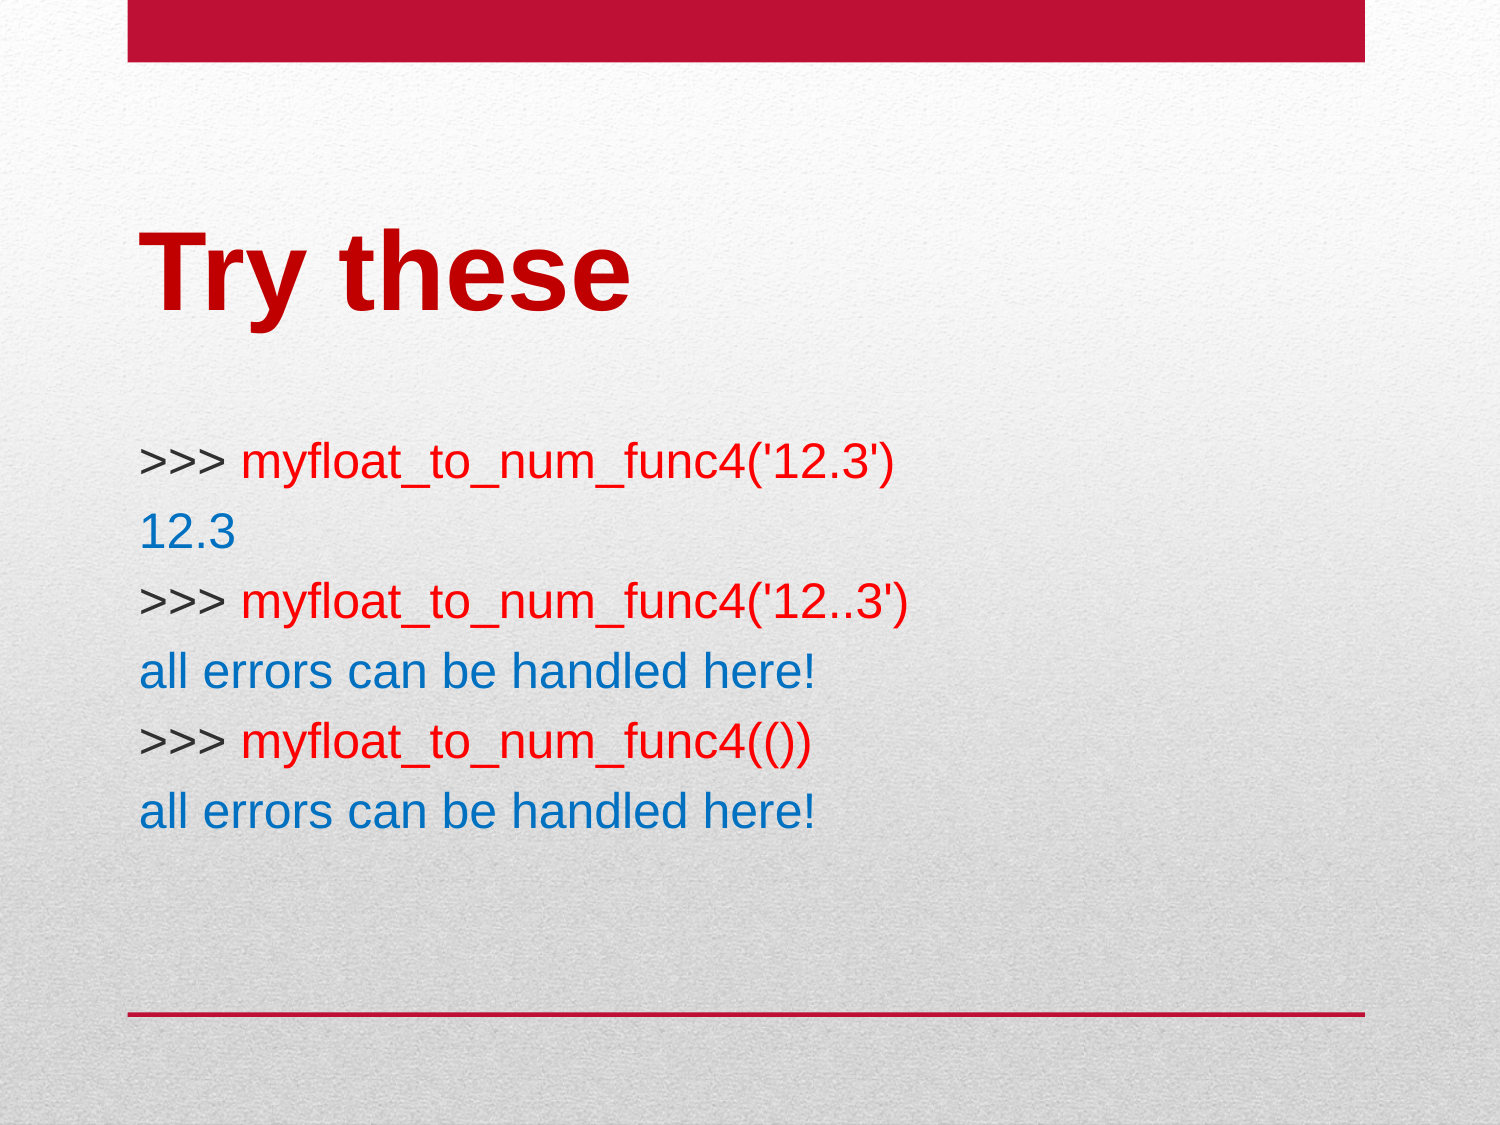

# Try these
>>> myfloat_to_num_func4('12.3')
12.3
>>> myfloat_to_num_func4('12..3')
all errors can be handled here!
>>> myfloat_to_num_func4(())
all errors can be handled here!